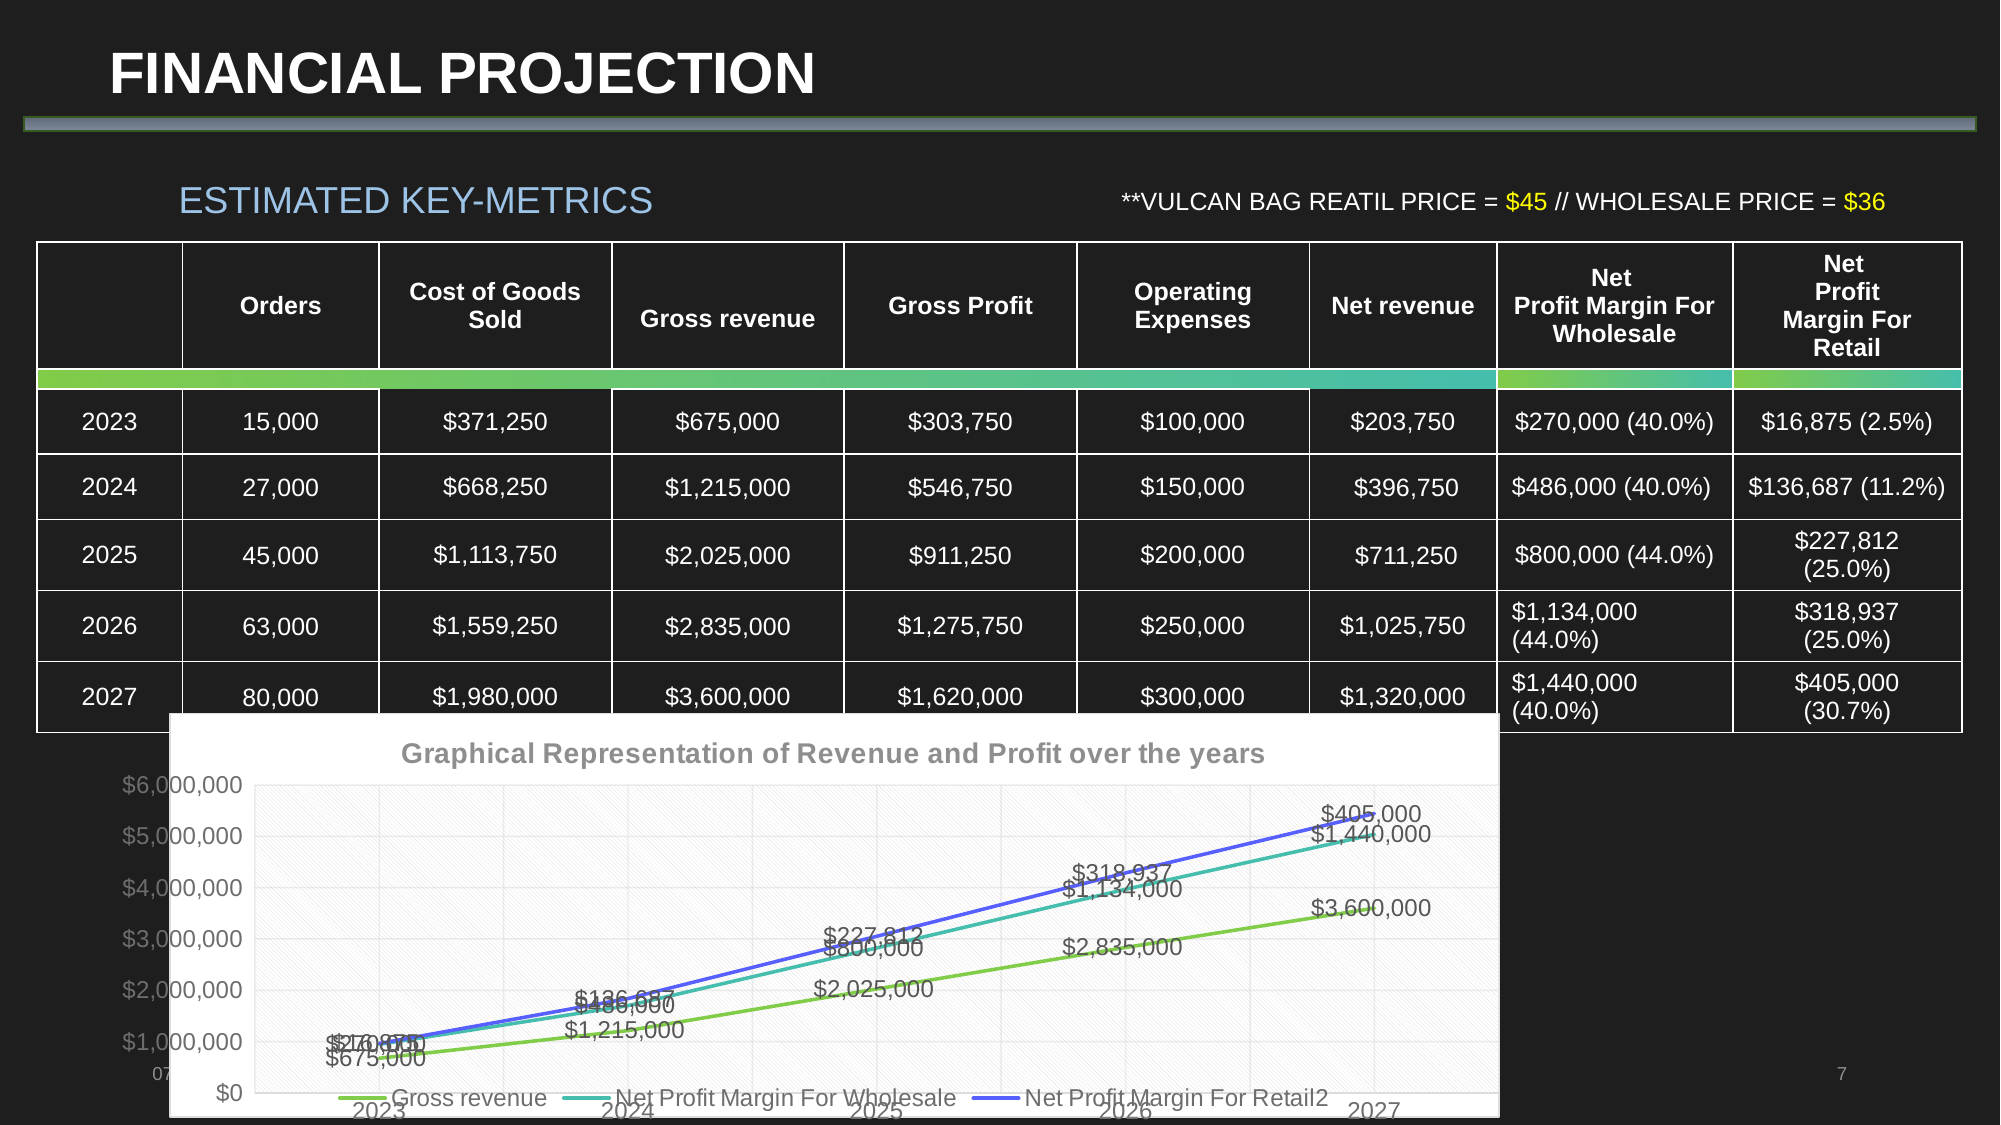

FINANCIAL PROJECTION

ESTIMATED KEY-METRICS
**VULCAN BAG REATIL PRICE = $45 // WHOLESALE PRICE = $36
|  | Orders | Cost of Goods Sold | Gross revenue | Gross Profit | Operating Expenses | Net revenue | Net ​ Profit Margin For Wholesale​ | Net ​ Profit Margin For Retail​ |
| --- | --- | --- | --- | --- | --- | --- | --- | --- |
|  |  |  |  |  |  |  | ​ | ​ |
| 2023 | 15,000 | $371,250 | $675,000 | $303,750 | $100,000 | $203,750 | $270,000 (40.0%) | $16,875 (2.5%) |
| 2024 | 27,000 | $668,250 | $1,215,000 | $546,750 | $150,000 | $396,750 | $486,000 (40.0%) | $136,687 (11.2%) |
| 2025 | 45,000 | $1,113,750 | $2,025,000 | $911,250 | $200,000 | $711,250 | $800,000 (44.0%) | $227,812 (25.0%) |
| 2026 | 63,000 | $1,559,250 | $2,835,000 | $1,275,750 | $250,000 | $1,025,750 | $1,134,000 (44.0%) | $318,937 (25.0%) |
| 2027 | 80,000 | $1,980,000 | $3,600,000 | $1,620,000 | $300,000 | $1,320,000 | $1,440,000 (40.0%) | $405,000 (30.7%) |

### Chart: Graphical Representation of Revenue and Profit over the years

| Category | Gross revenue | Net Profit Margin For Wholesale | Net Profit Margin For Retail2 |
|---|---|---|---|
| 2023 | 675000.0 | 270000.0 | 16875.0 |
| 2024 | 1215000.0 | 486000.0 | 136687.0 |
| 2025 | 2025000.0 | 800000.0 | 227812.0 |
| 2026 | 2835000.0 | 1134000.0 | 318937.0 |
| 2027 | 3600000.0 | 1440000.0 | 405000.0 |
07/26/2023
VULCAN BAG
7